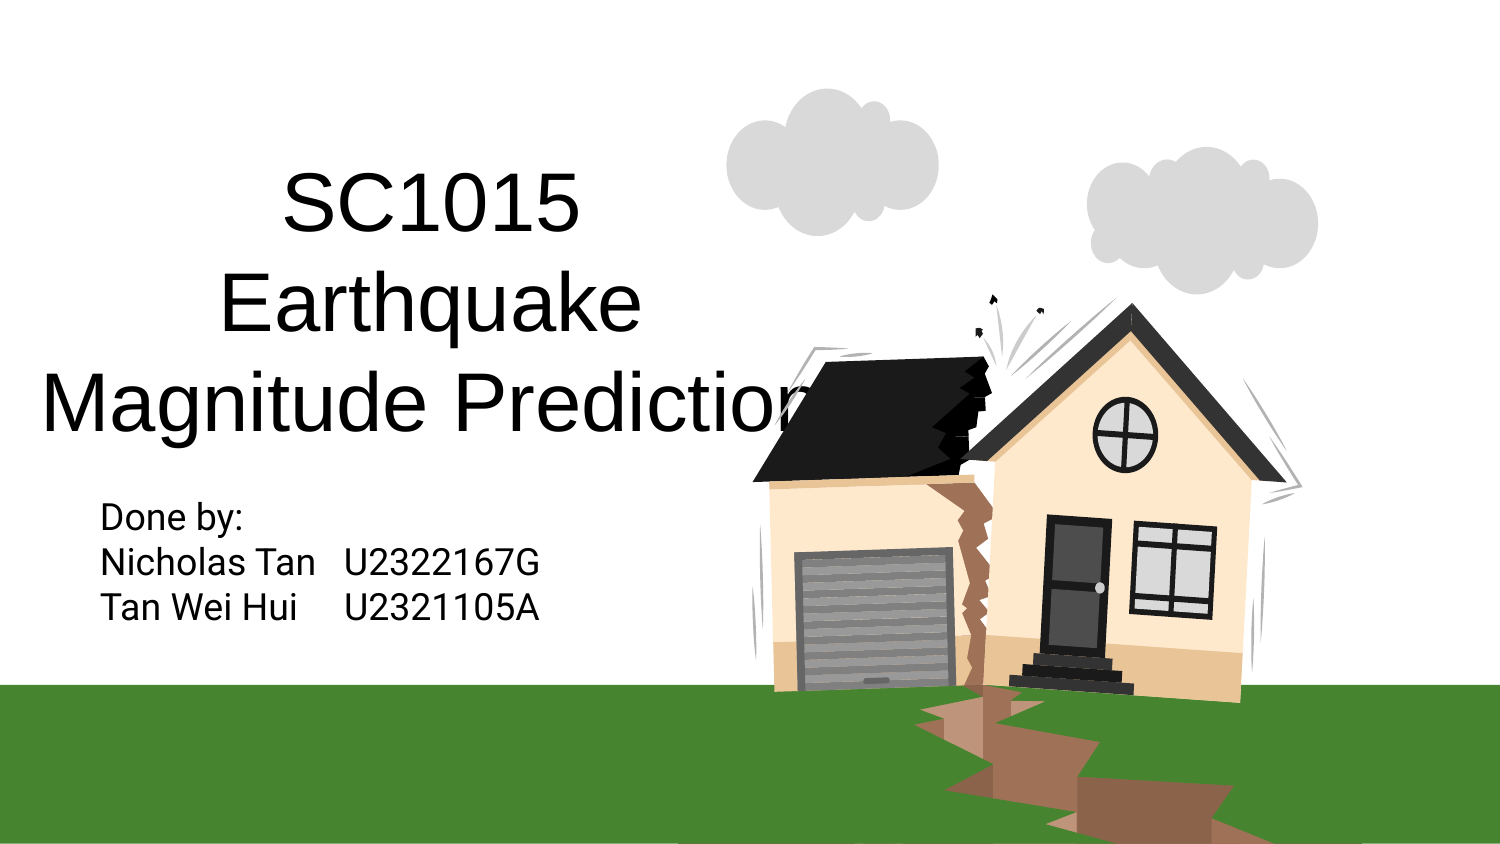

# SC1015
Earthquake Magnitude Prediction

Done by:
Nicholas Tan   U2322167G
Tan Wei Hui     U2321105A